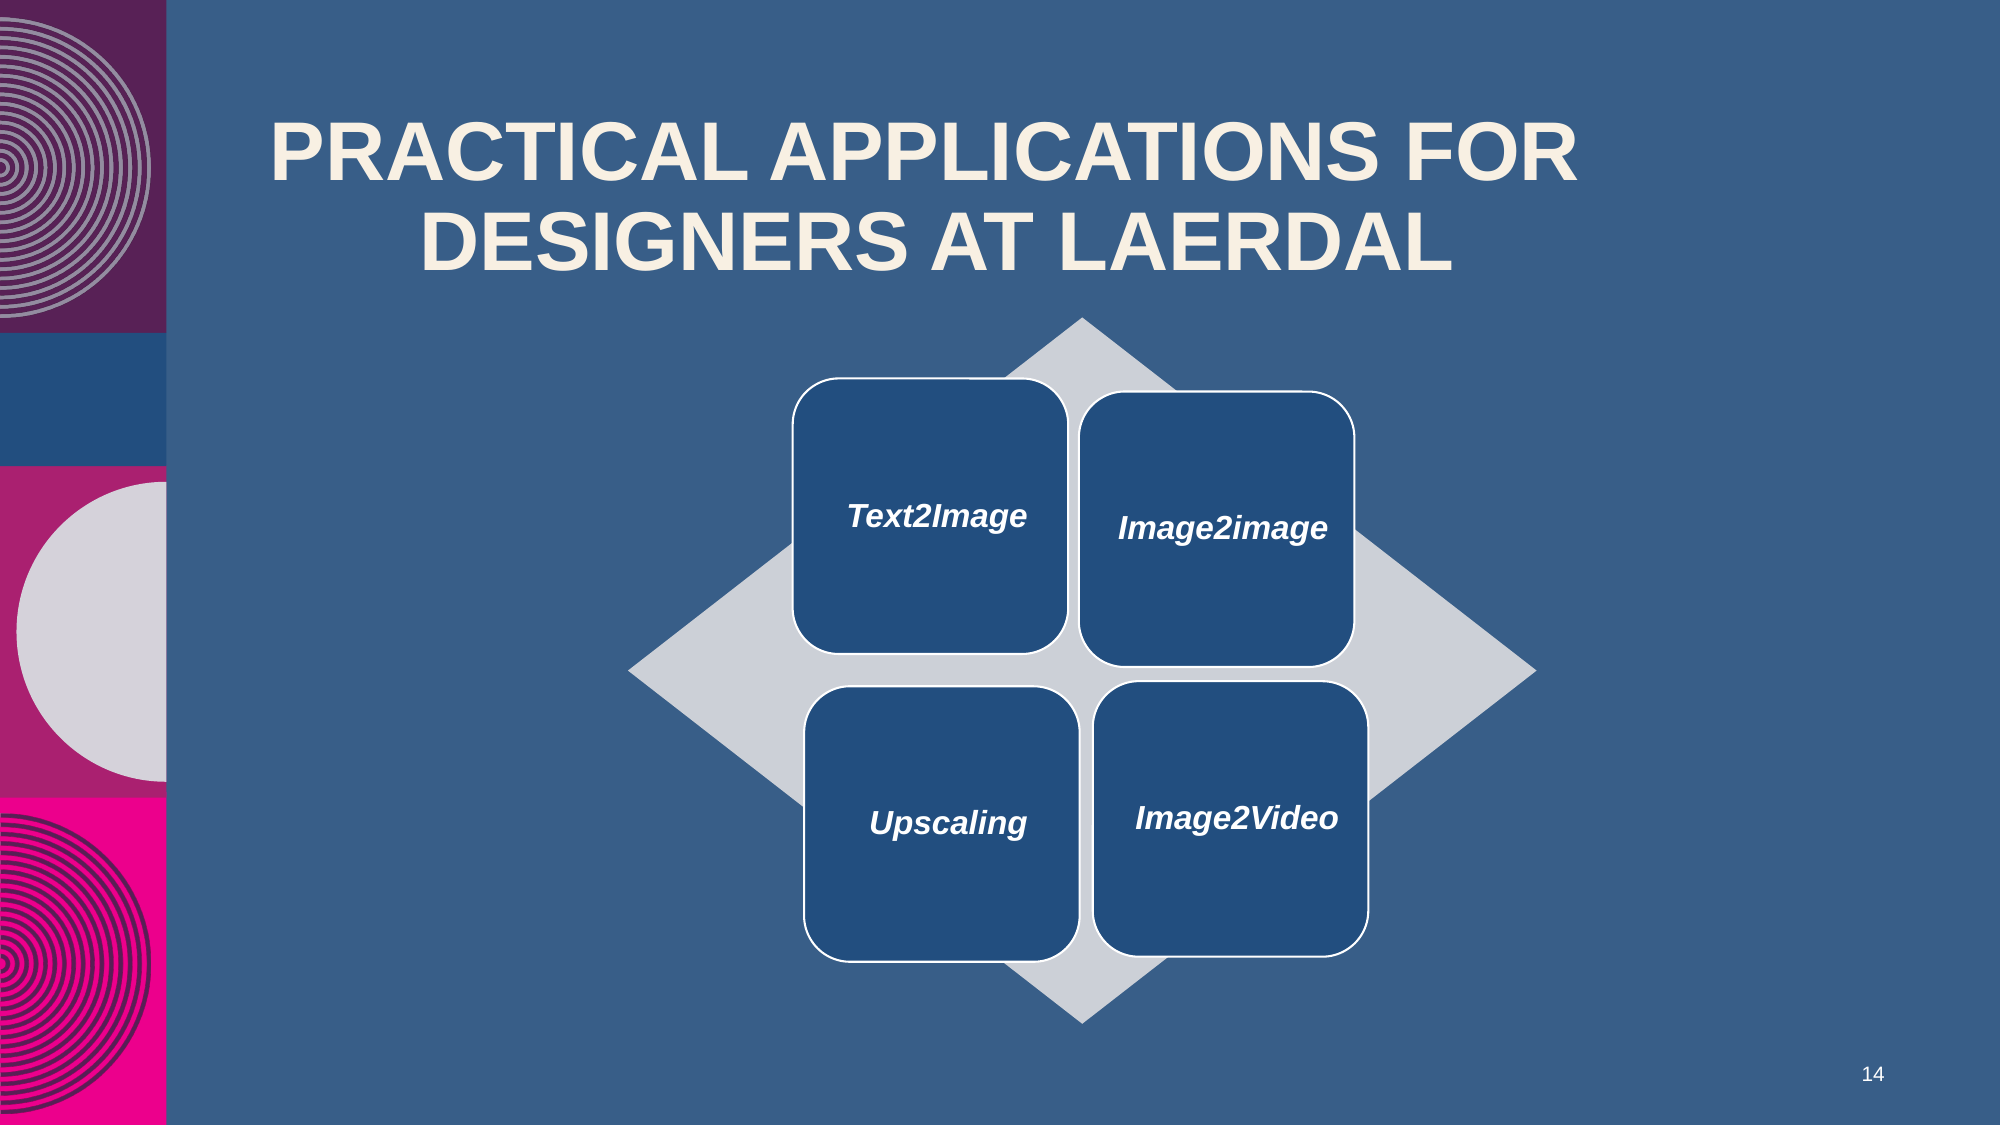

# PRACTICAL APPLICATIONS FOR DESIGNERS AT LAERDAL
Text2Image
Image2image
Upscaling
Image2Video
14